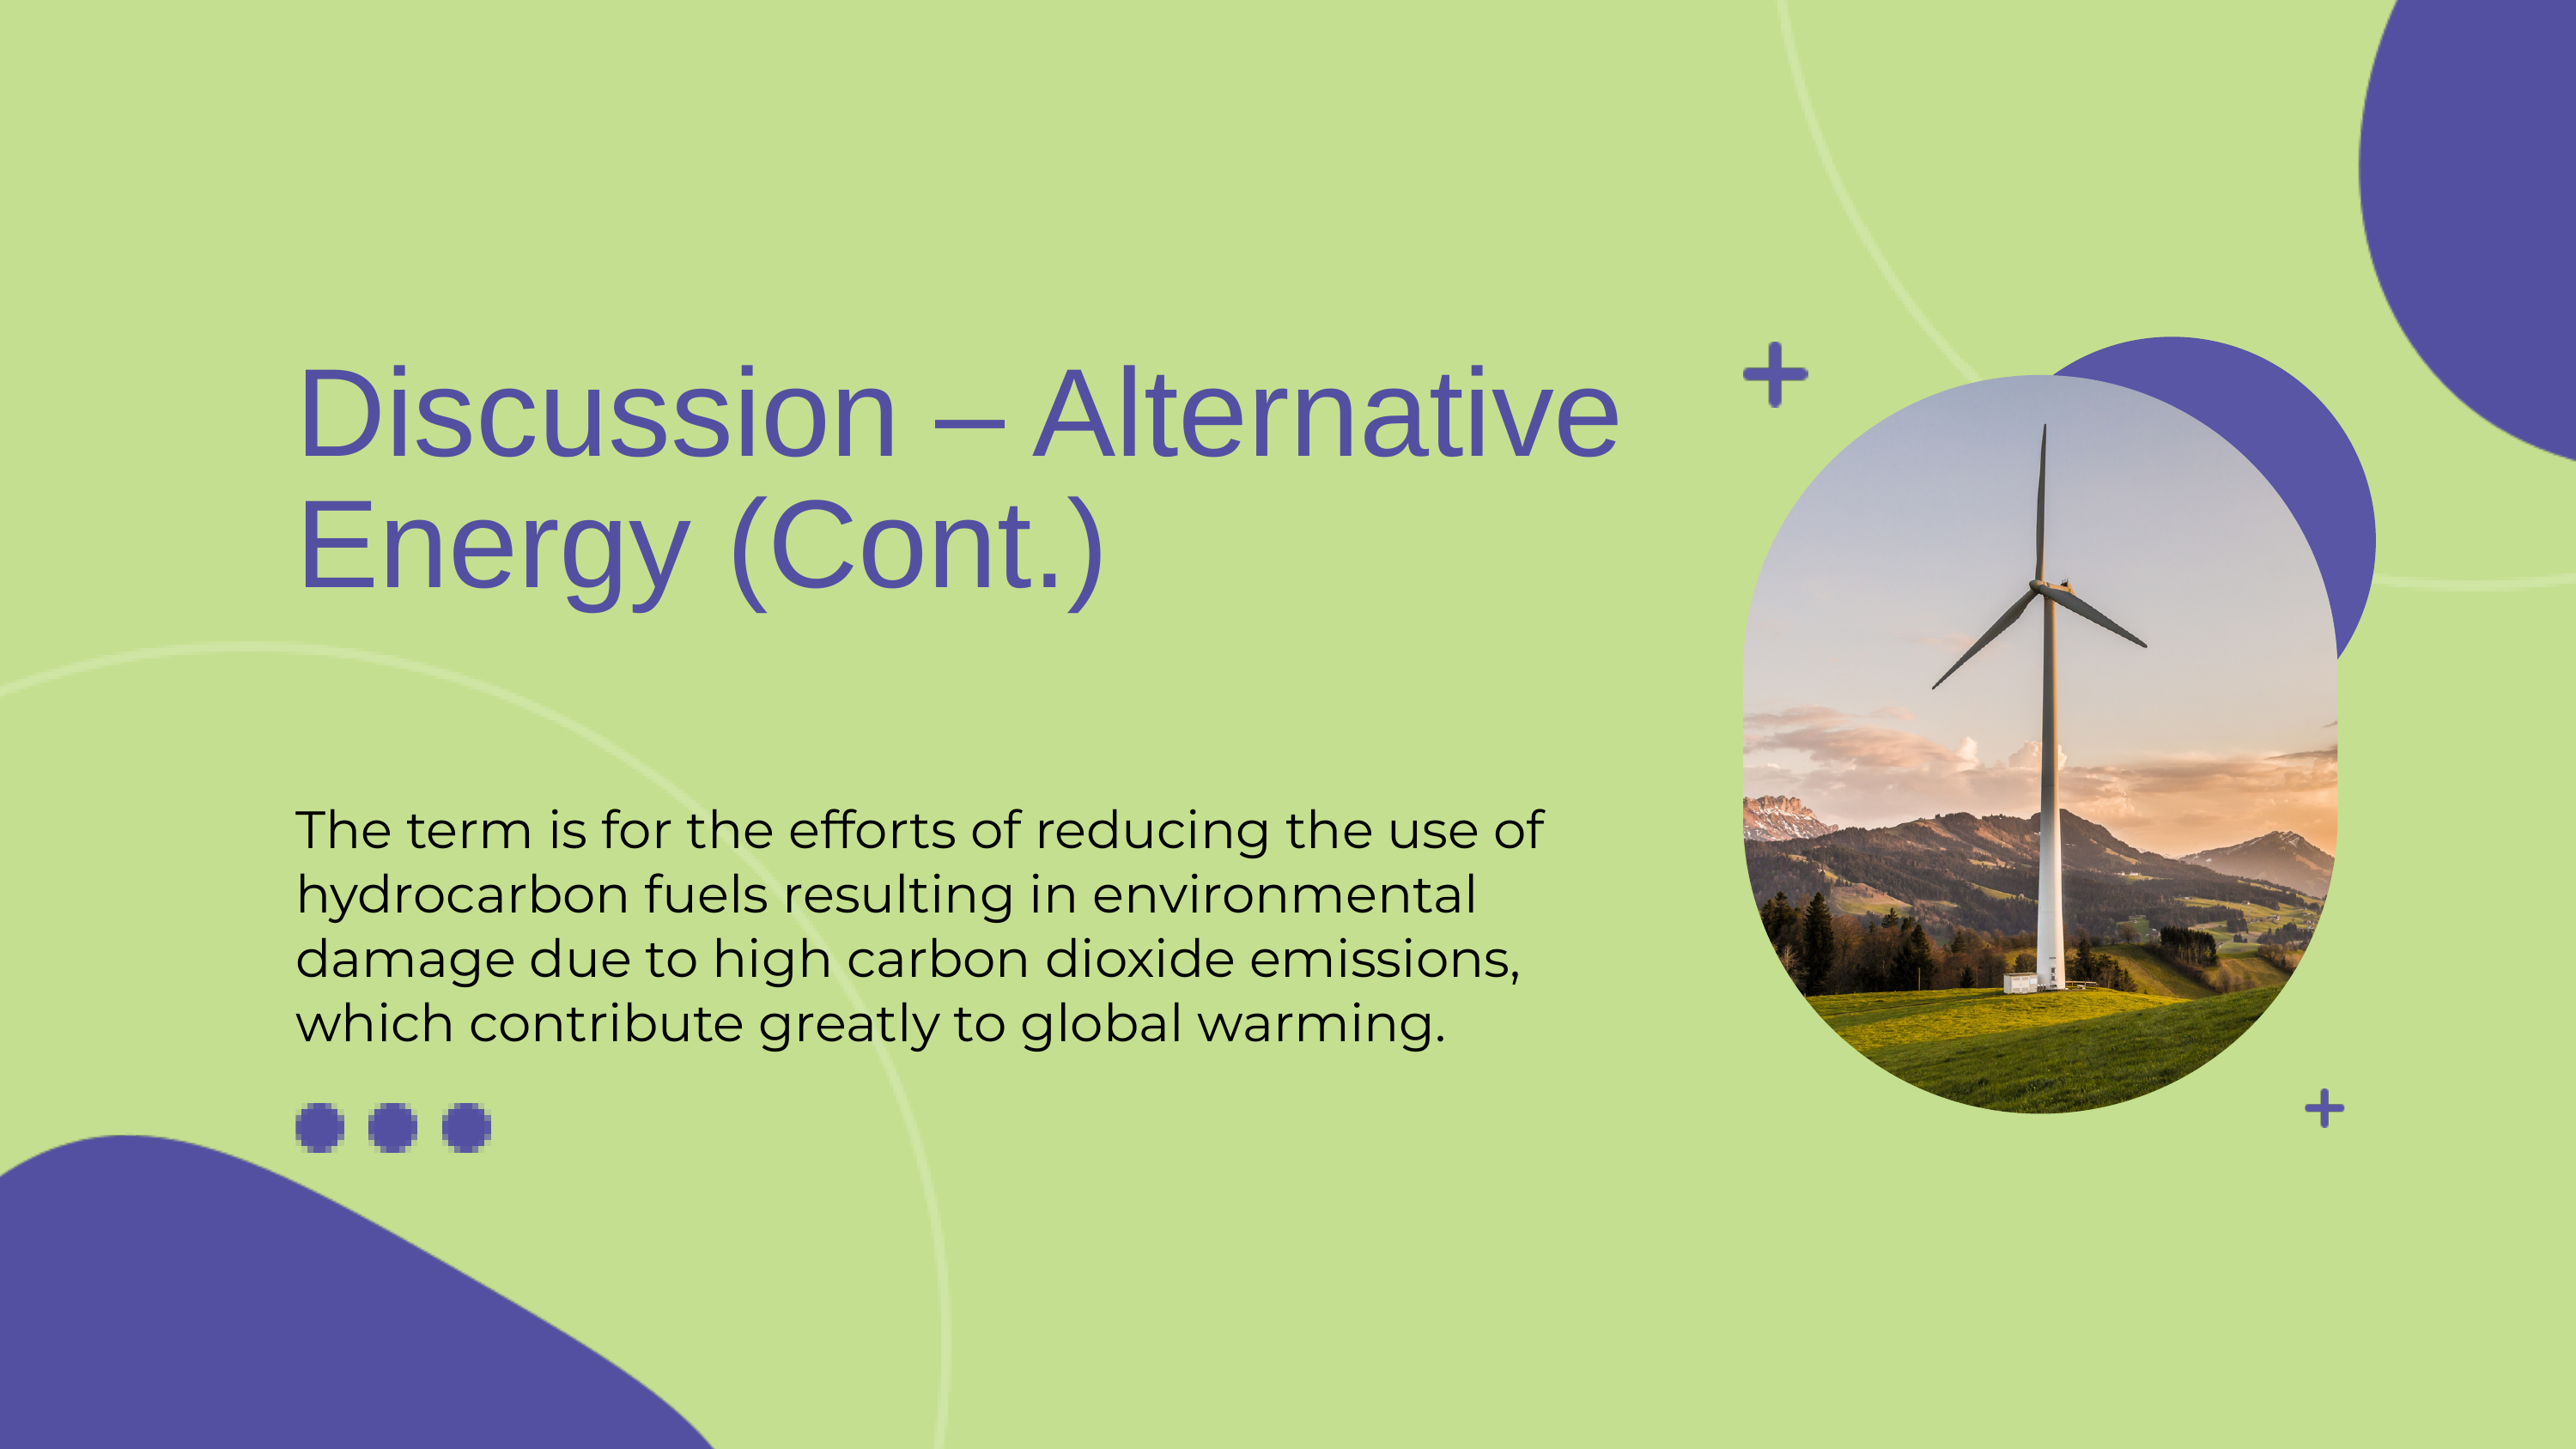

Discussion – Alternative Energy (Cont.)

The term is for the efforts of reducing the use of hydrocarbon fuels resulting in environmental damage due to high carbon dioxide emissions, which contribute greatly to global warming.